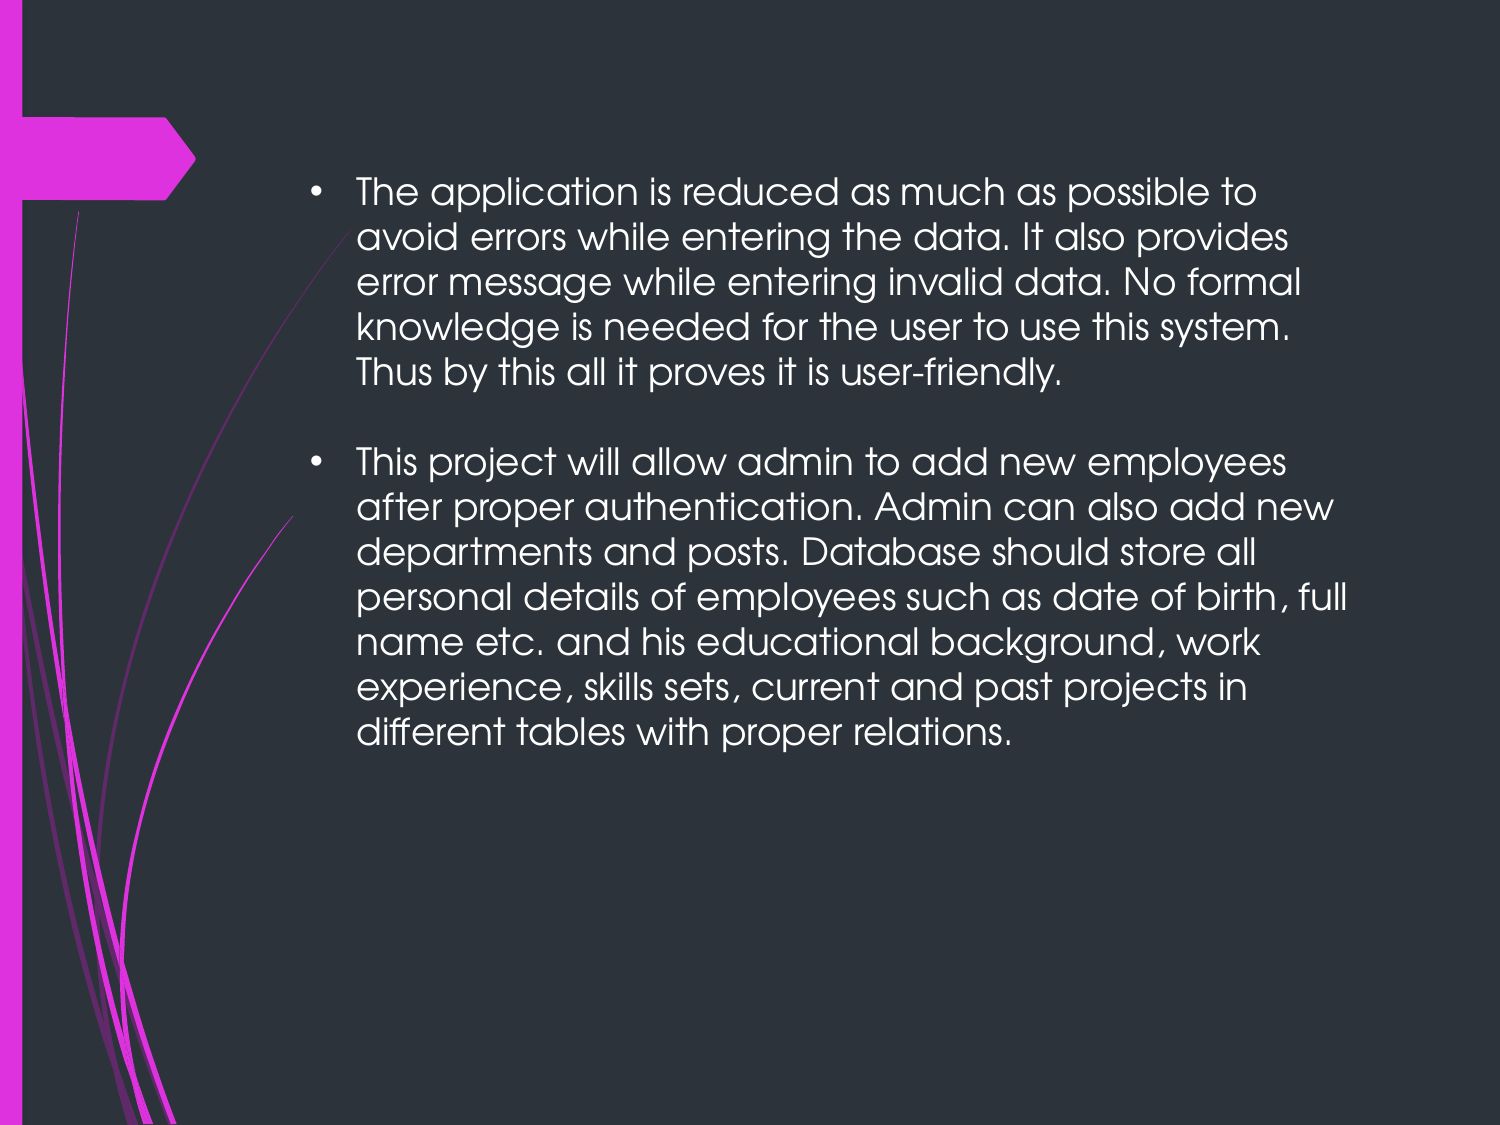

The application is reduced as much as possible to avoid errors while entering the data. It also provides error message while entering invalid data. No formal knowledge is needed for the user to use this system. Thus by this all it proves it is user-friendly.

This project will allow admin to add new employees after proper authentication. Admin can also add new departments and posts. Database should store all personal details of employees such as date of birth, full name etc. and his educational background, work experience, skills sets, current and past projects in different tables with proper relations.